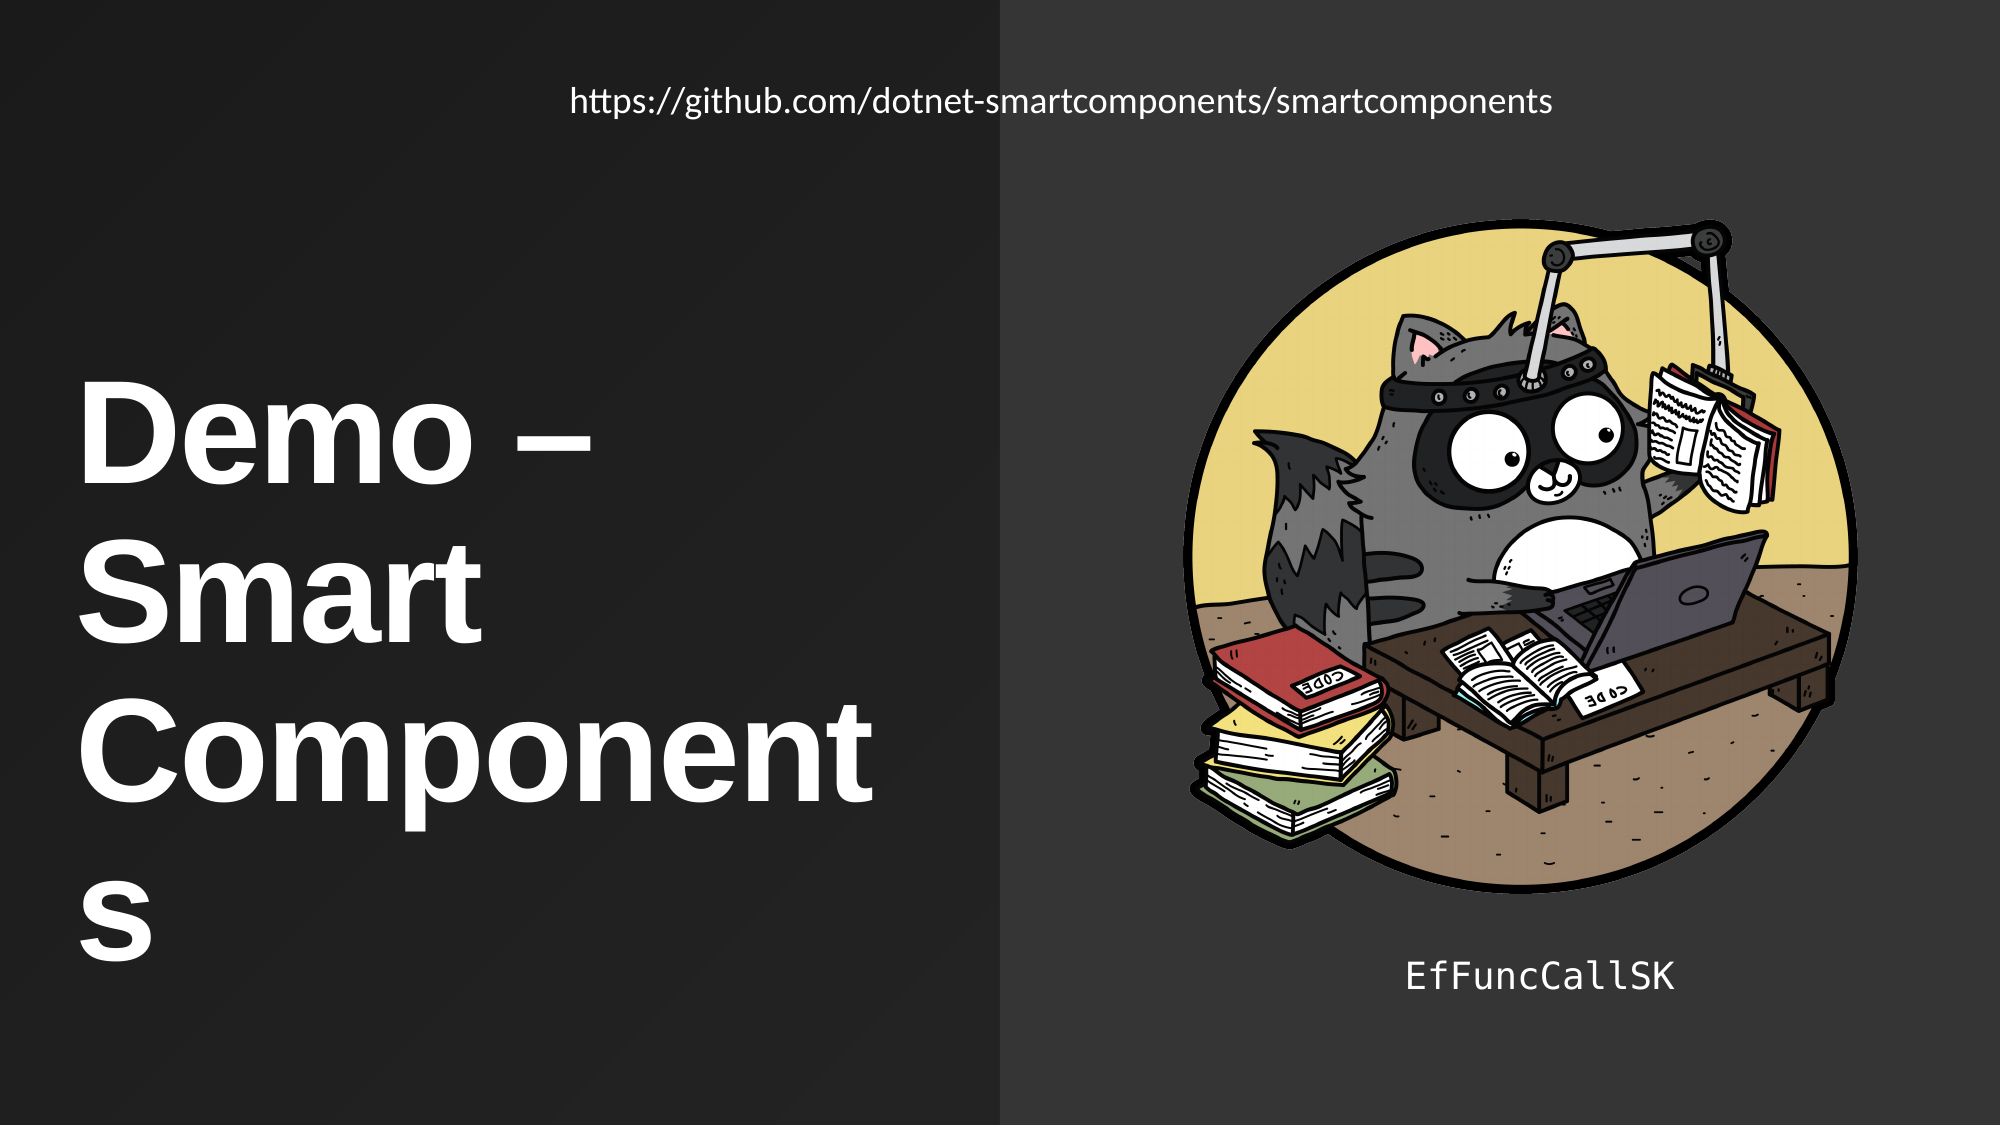

https://github.com/dotnet-smartcomponents/smartcomponents
# Demo – Smart Components
EfFuncCallSK